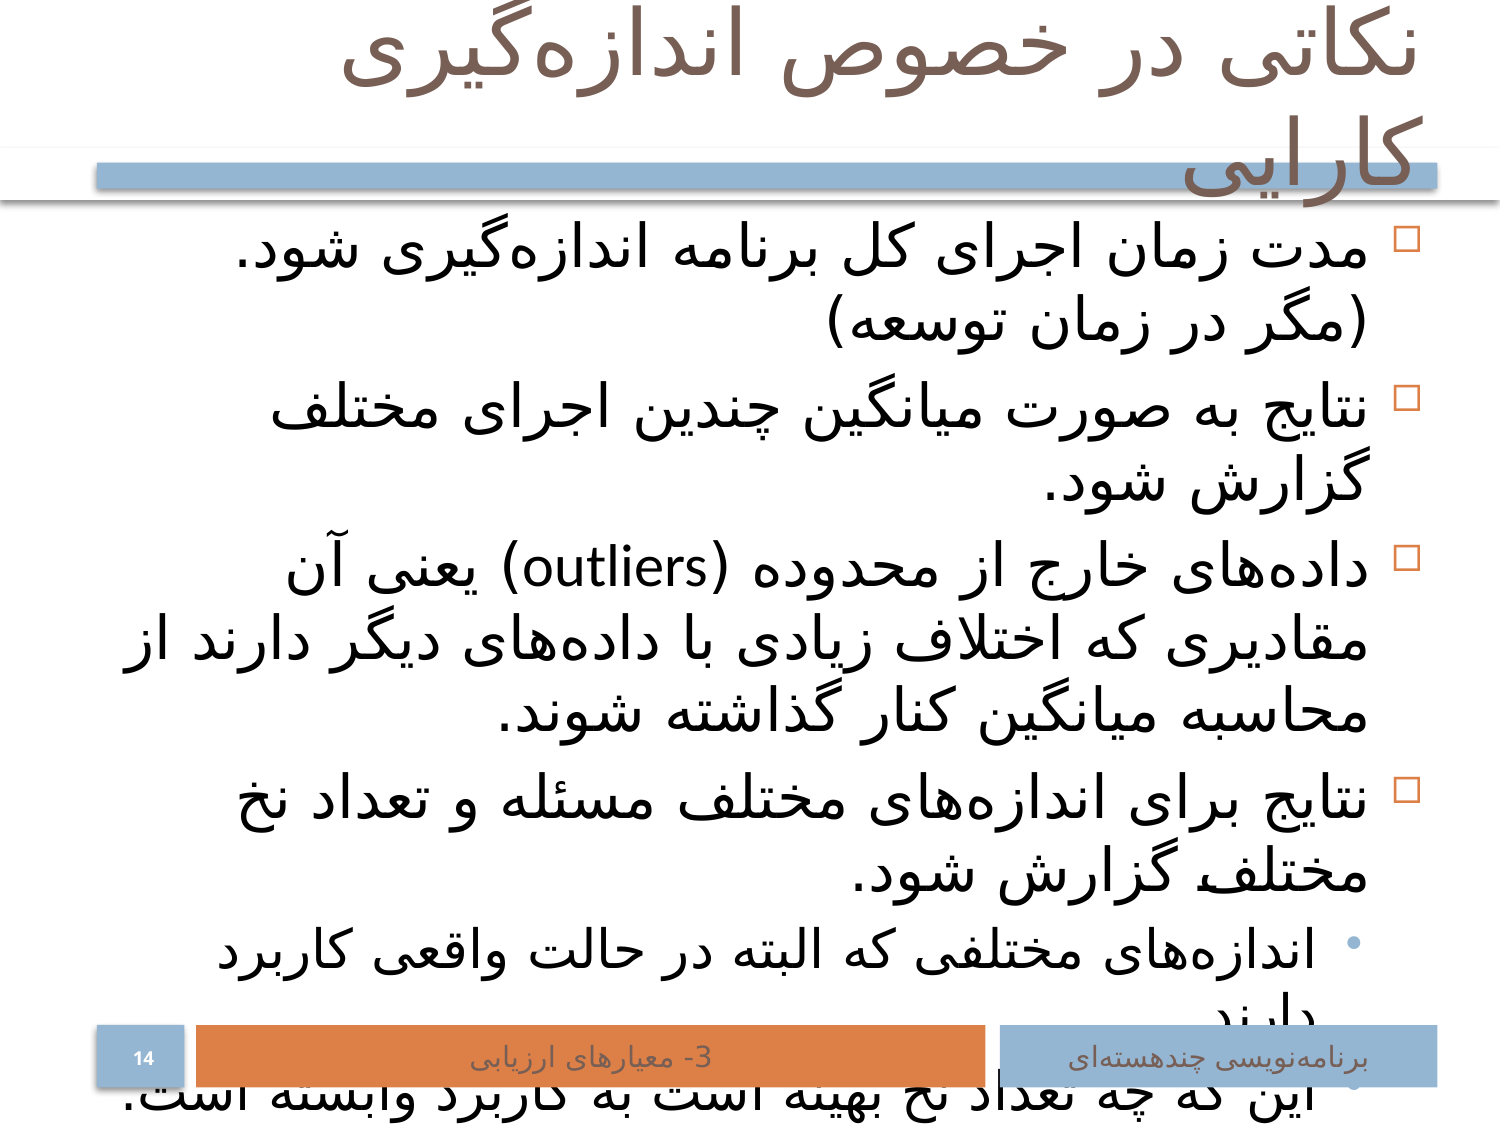

# نکاتی در خصوص اندازه‌گیری کارایی
مدت زمان اجرای کل برنامه اندازه‌گیری شود. (مگر در زمان توسعه)
نتایج به صورت میانگین چندین اجرای مختلف گزارش شود.
داده‌های خارج از محدوده (outliers) یعنی آن مقادیری که اختلاف زیادی با داده‌های دیگر دارند از محاسبه میانگین کنار گذاشته شوند.
نتایج برای اندازه‌های مختلف مسئله و تعداد نخ مختلف گزارش شود.
اندازه‌های مختلفی که البته در حالت واقعی کاربرد دارند.
این که چه تعداد نخ بهینه است به کاربرد وابسته است.
اگر یک نخ کاملاً از CPU بهره‌برداری می‌کند، همان یک نخ کافی است.
اگر نخ‌ها زمان زیادی را به درخواست سرویس I/O می‌گذرانند ممکن است ده‌ها نخ نیاز باشد.
3- معیارهای ارزیابی
برنامه‌نویسی چند‌هسته‌ای
14